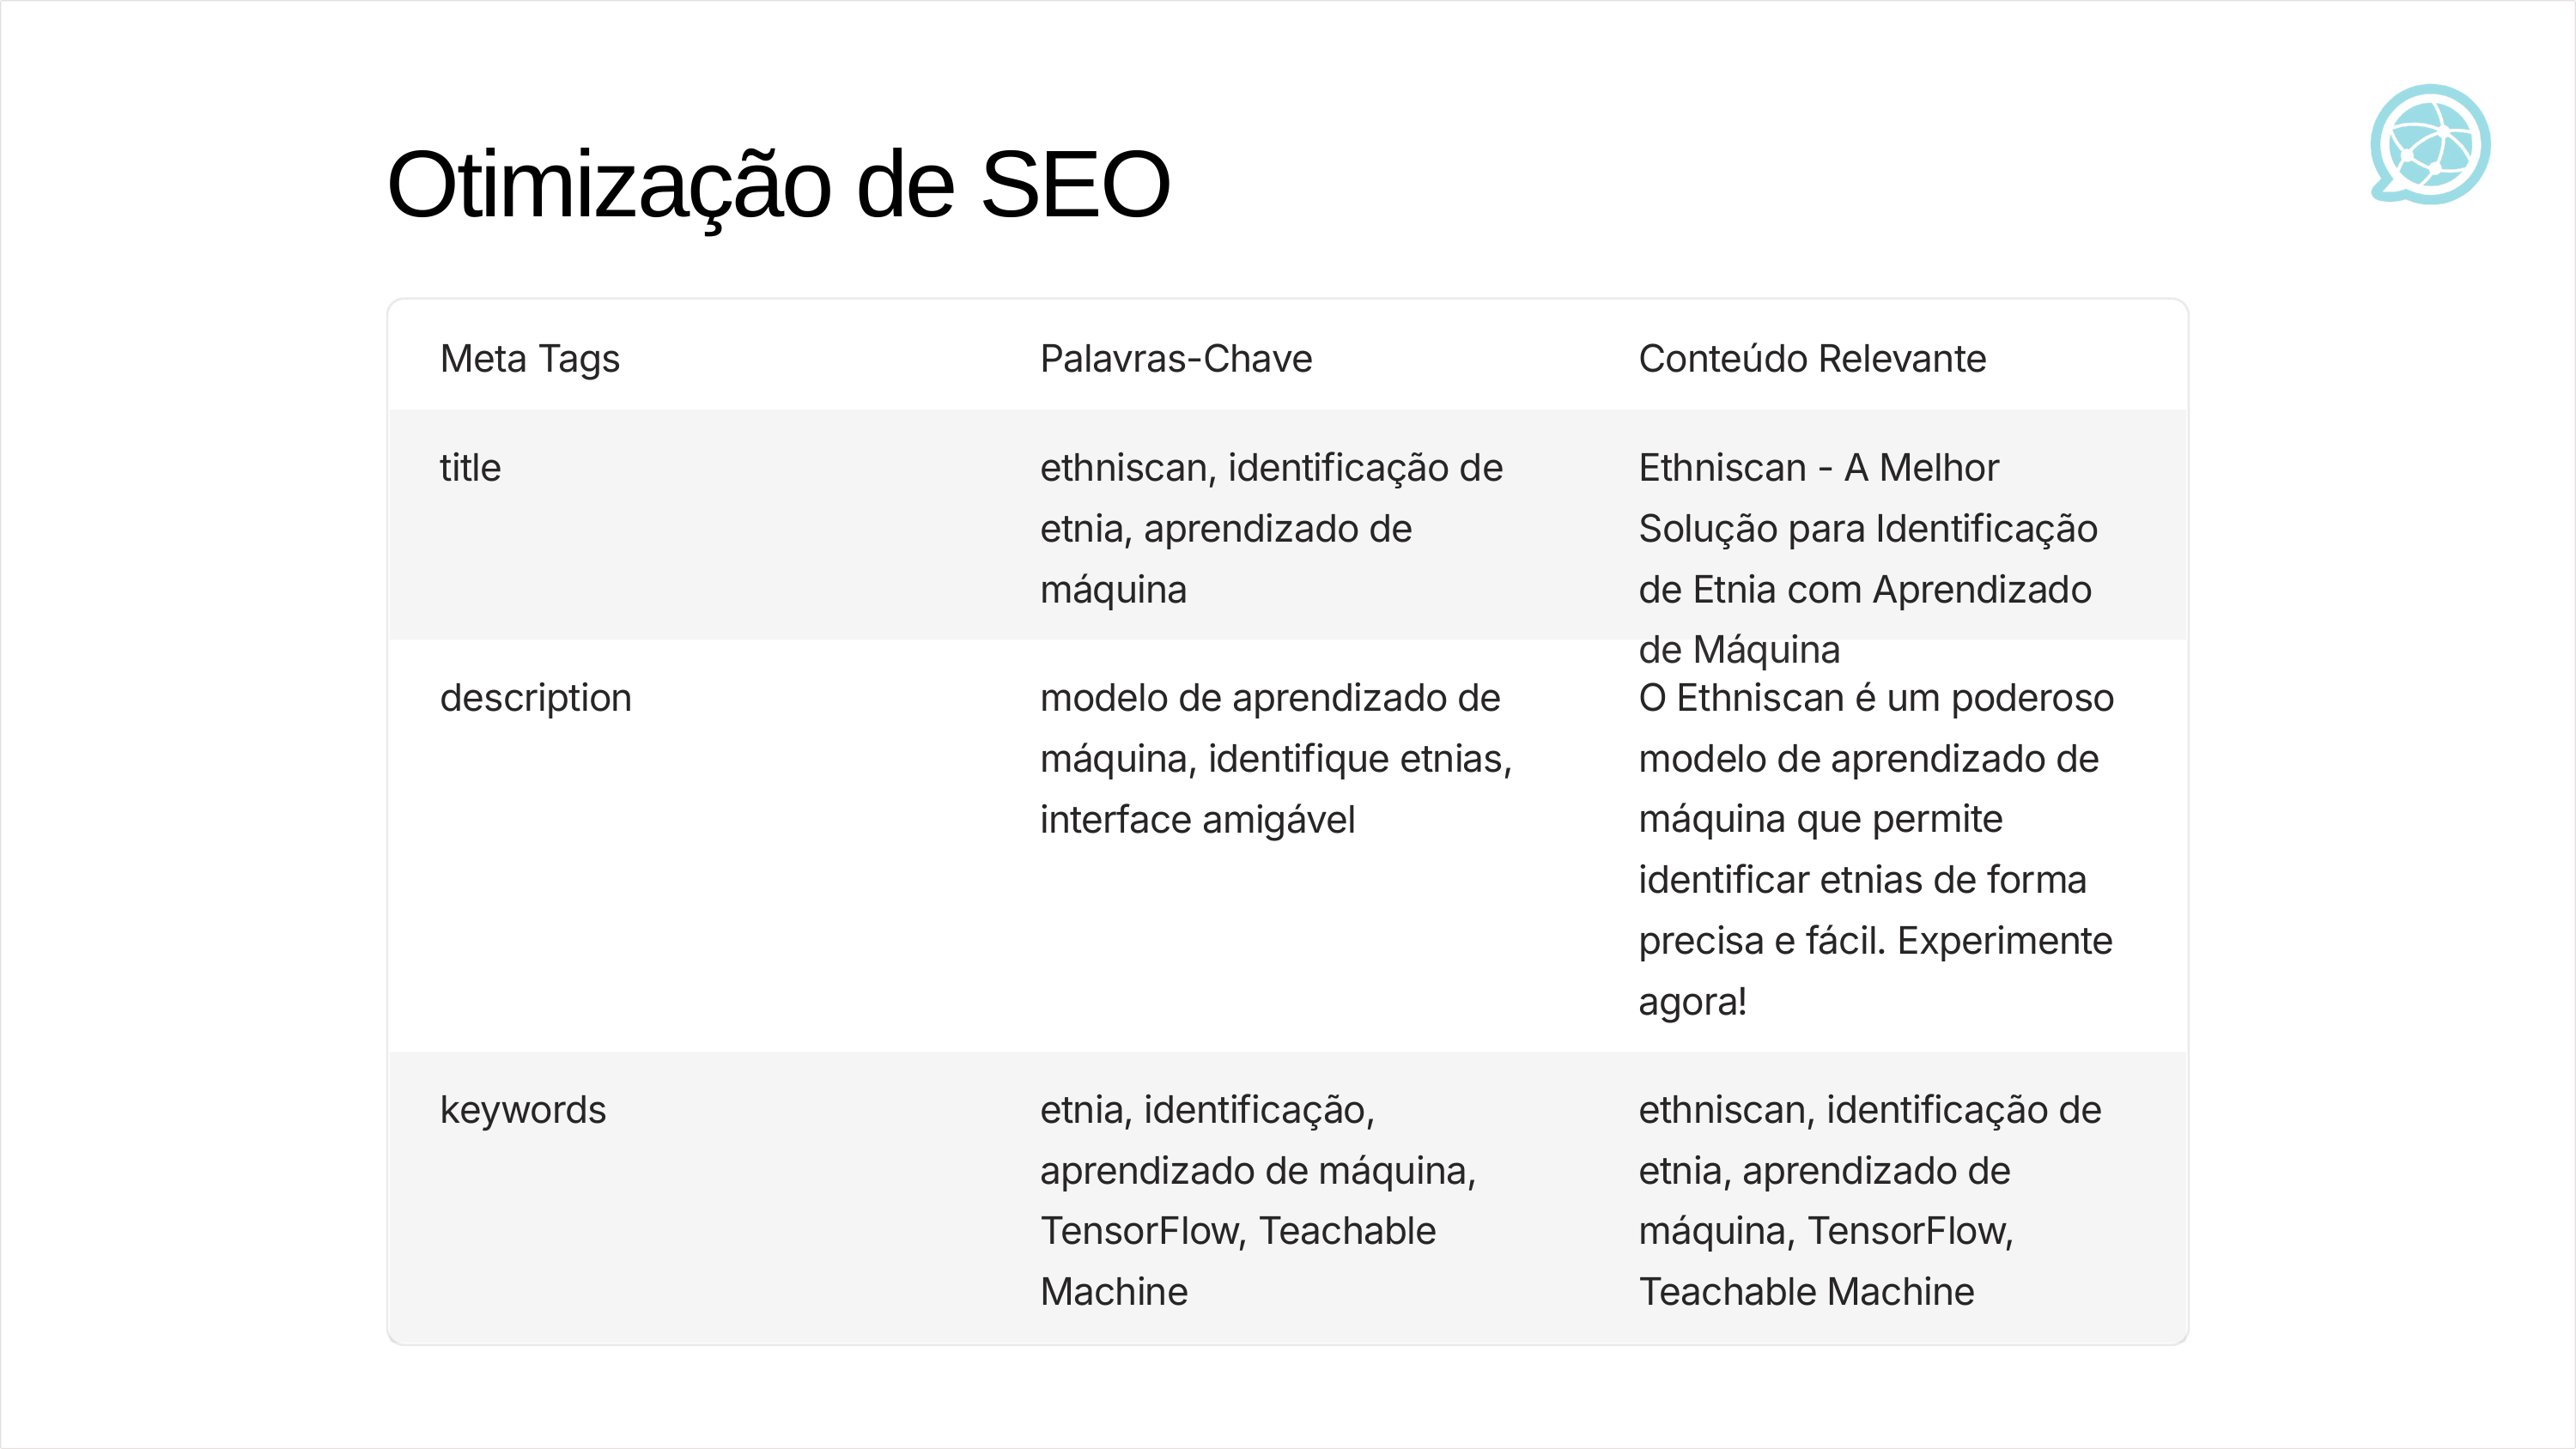

Otimização de SEO

Meta Tags
Palavras-Chave
Conteúdo Relevante

title
ethniscan, identificação de etnia, aprendizado de máquina
Ethniscan - A Melhor Solução para Identificação de Etnia com Aprendizado de Máquina

description
modelo de aprendizado de máquina, identifique etnias, interface amigável
O Ethniscan é um poderoso modelo de aprendizado de máquina que permite identificar etnias de forma precisa e fácil. Experimente agora!

keywords
etnia, identificação, aprendizado de máquina, TensorFlow, Teachable Machine
ethniscan, identificação de etnia, aprendizado de máquina, TensorFlow, Teachable Machine